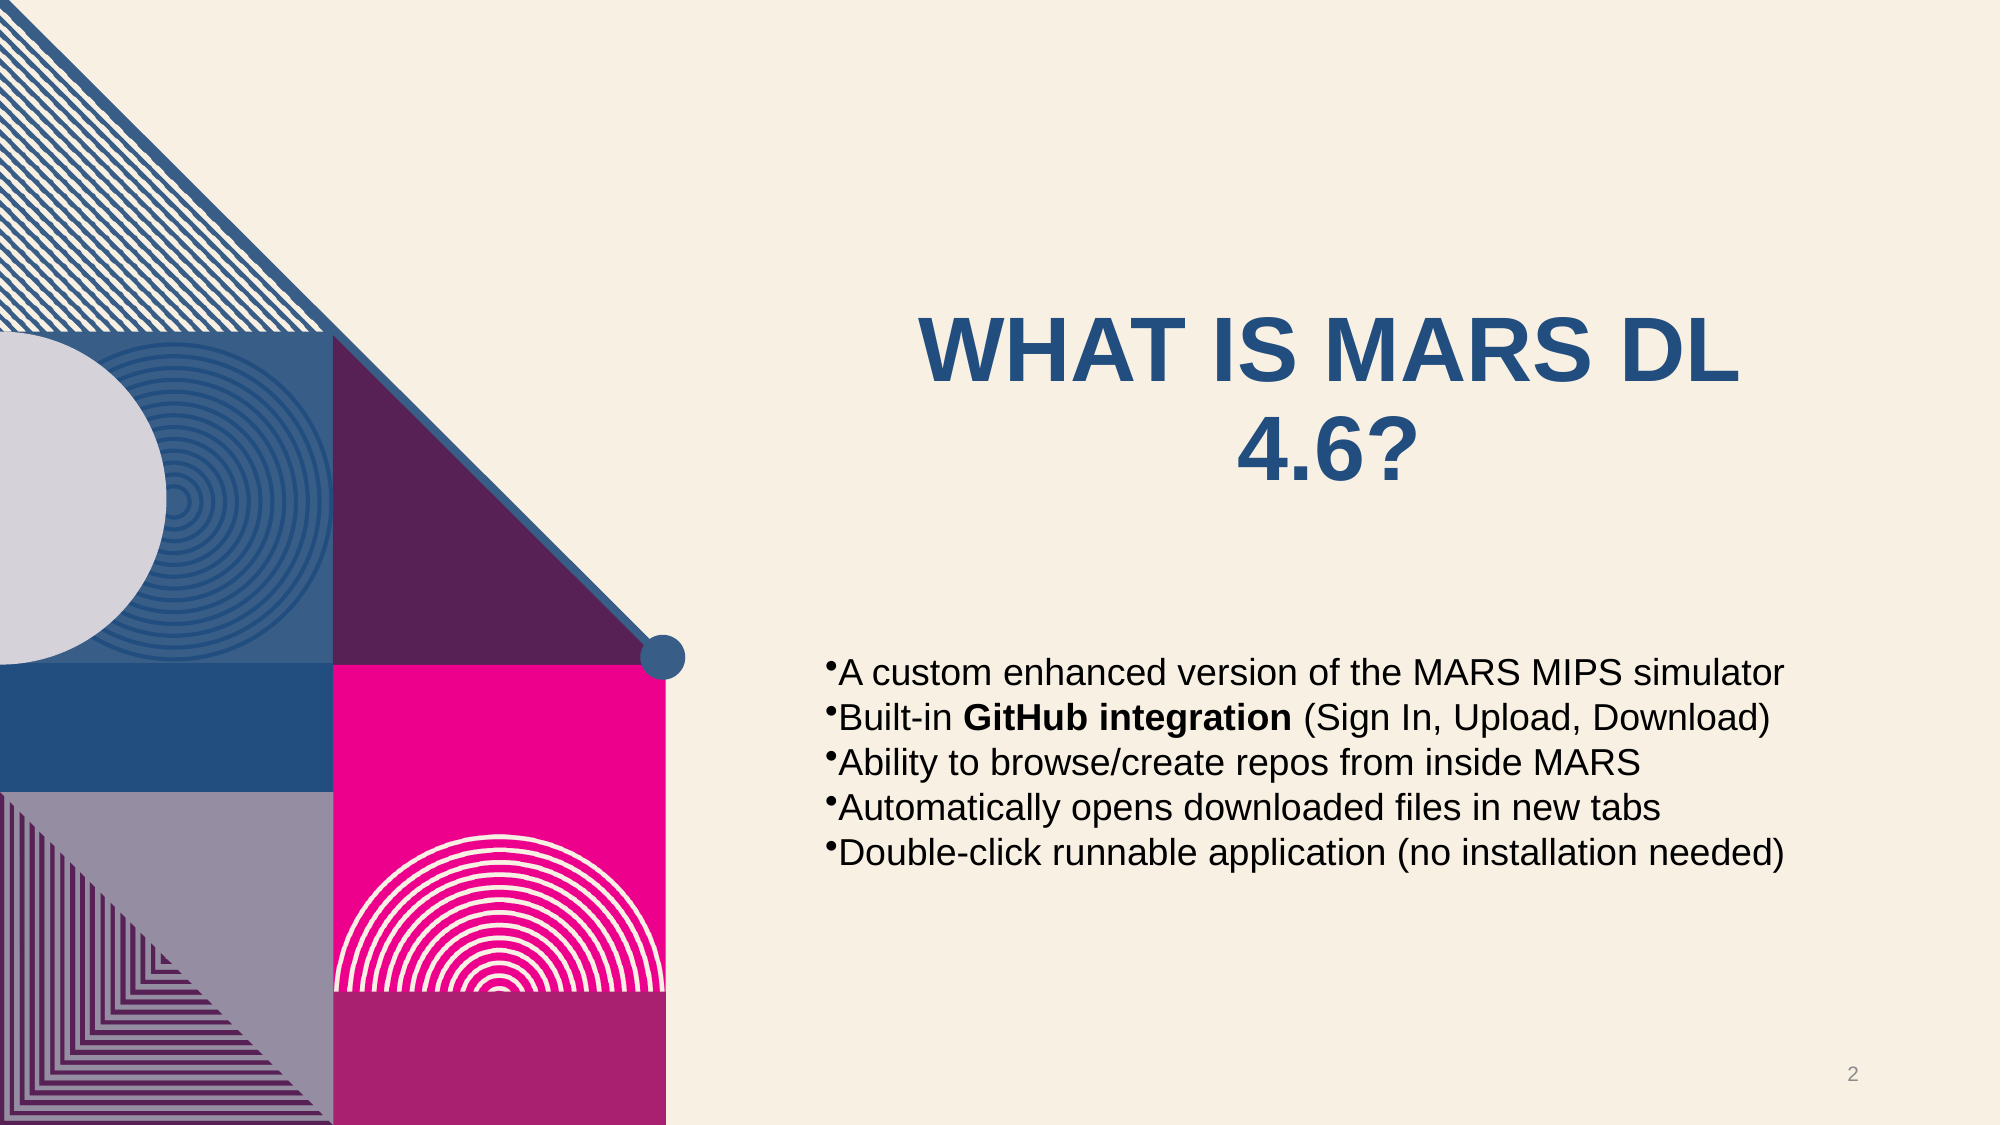

# What is MARS DL 4.6?
A custom enhanced version of the MARS MIPS simulator
Built-in GitHub integration (Sign In, Upload, Download)
Ability to browse/create repos from inside MARS
Automatically opens downloaded files in new tabs
Double-click runnable application (no installation needed)
2